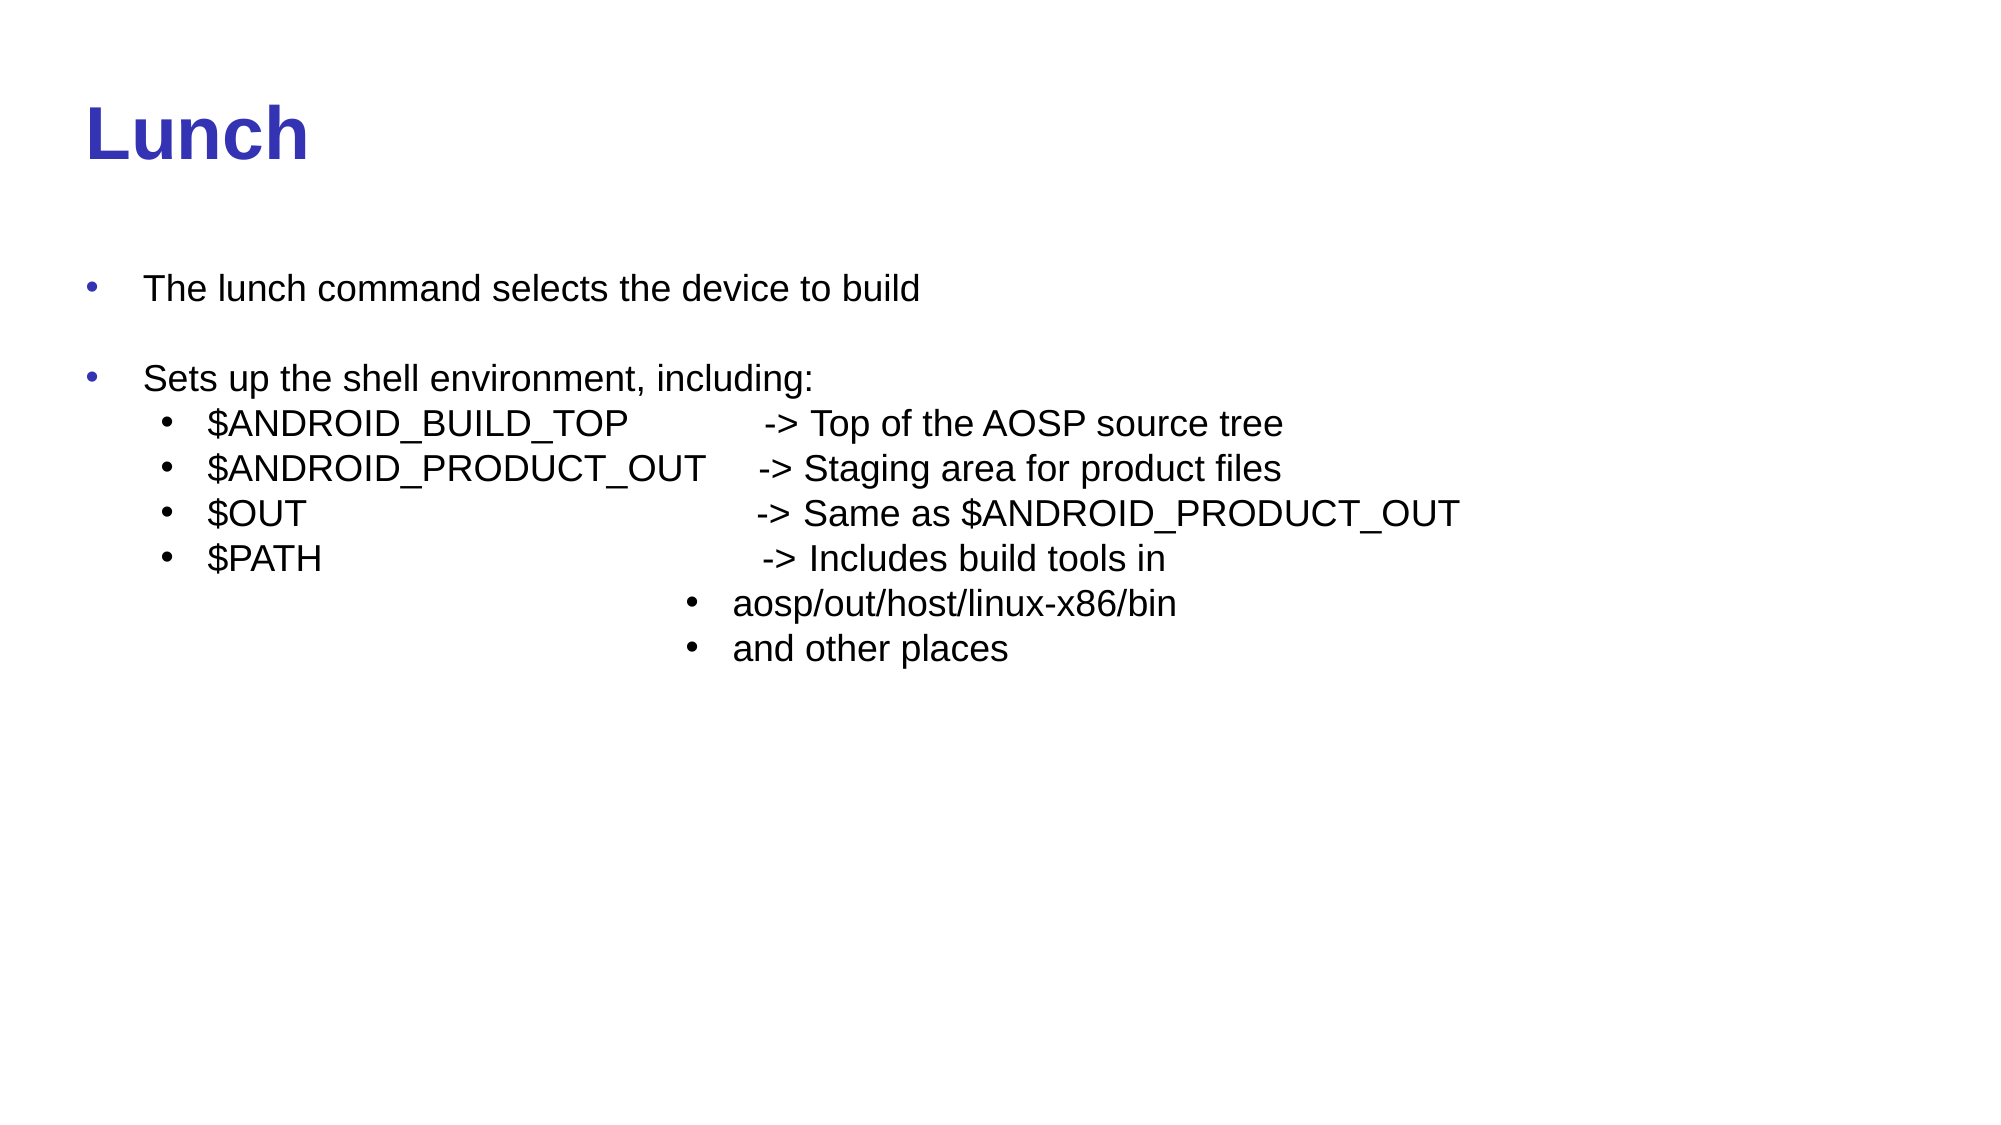

Lunch

 The lunch command selects the device to build

 Sets up the shell environment, including:
$ANDROID_BUILD_TOP             -> Top of the AOSP source tree
$ANDROID_PRODUCT_OUT     -> Staging area for product files
$OUT                                           -> Same as $ANDROID_PRODUCT_OUT
$PATH                                          -> Includes build tools in
aosp/out/host/linux-x86/bin
and other places